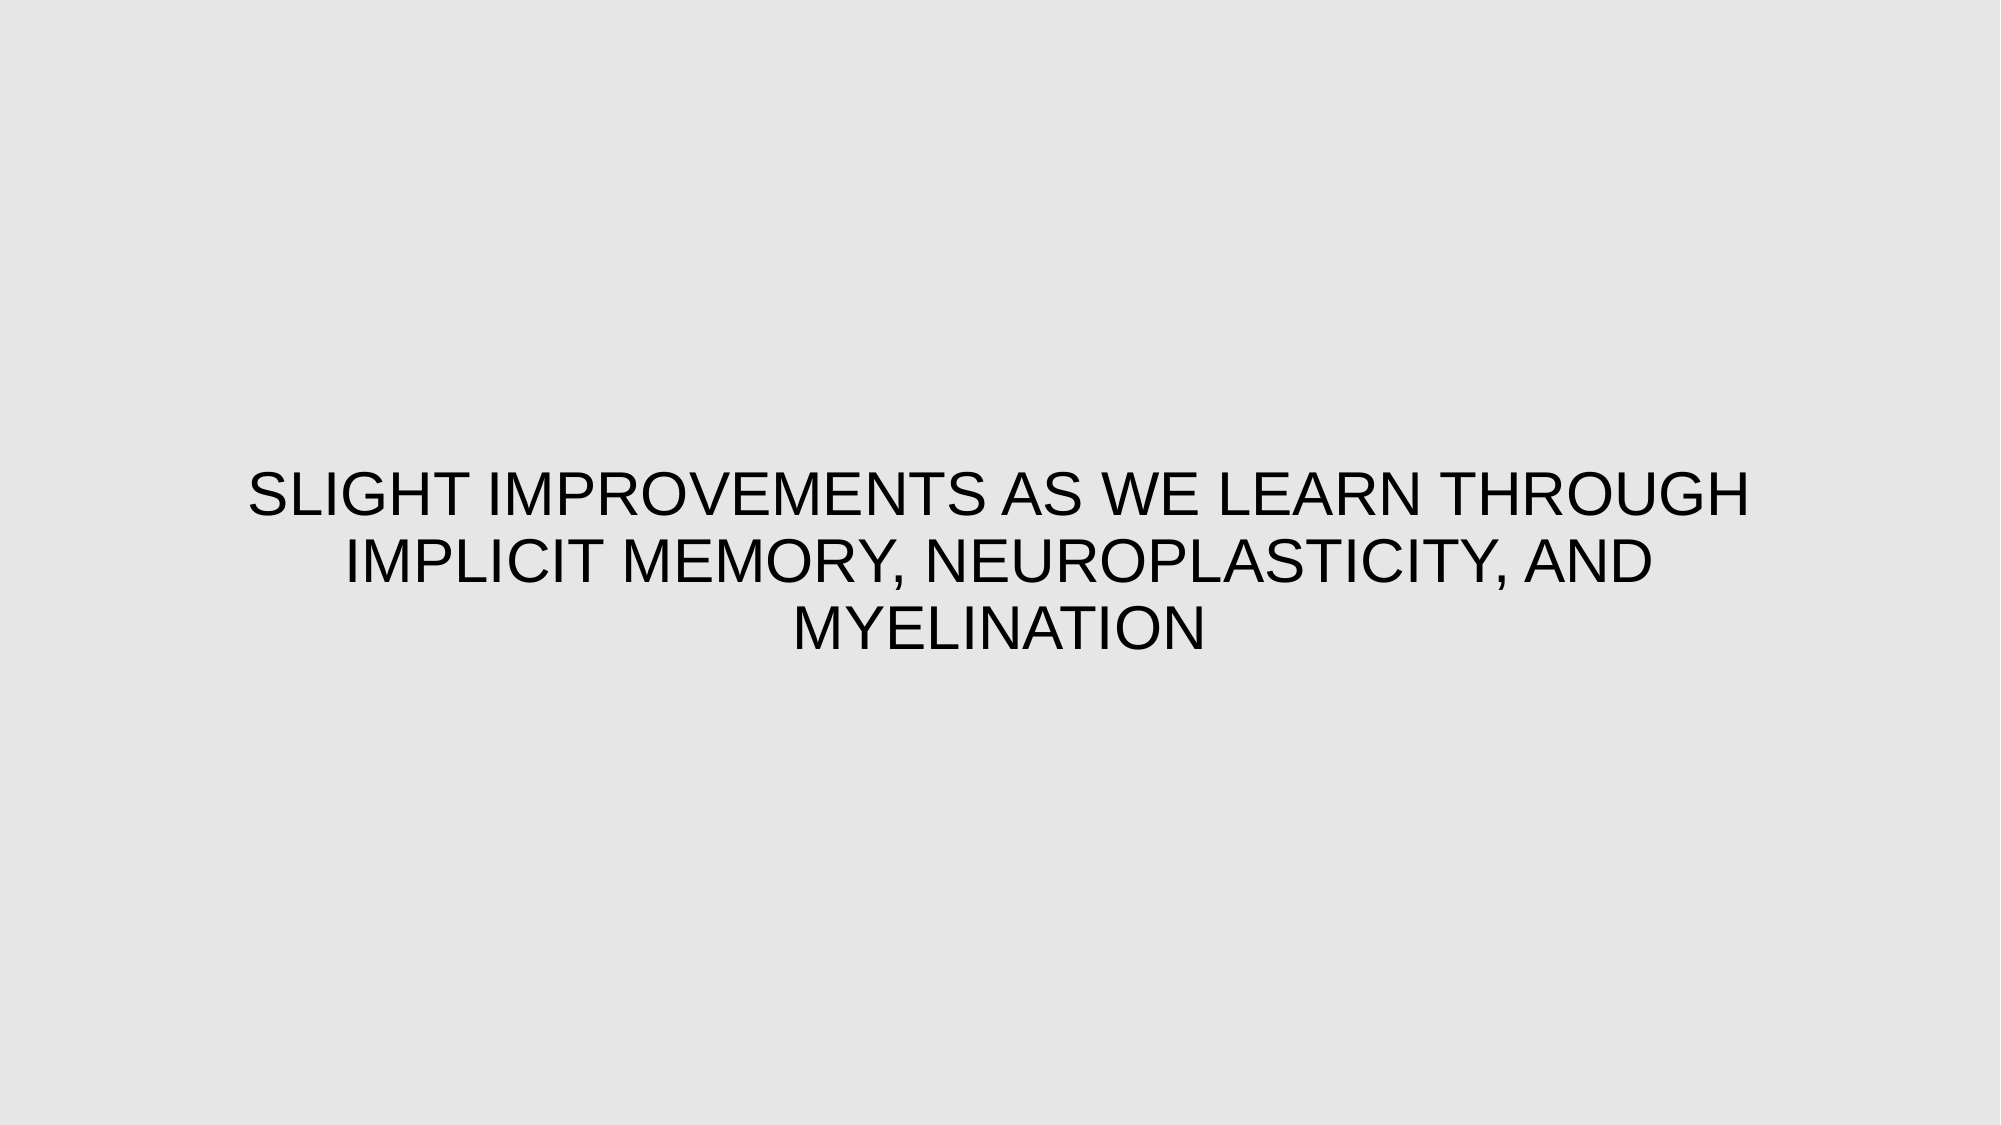

# Slight improvements as we learn through implicit memory, neuroplasticity, and myelination